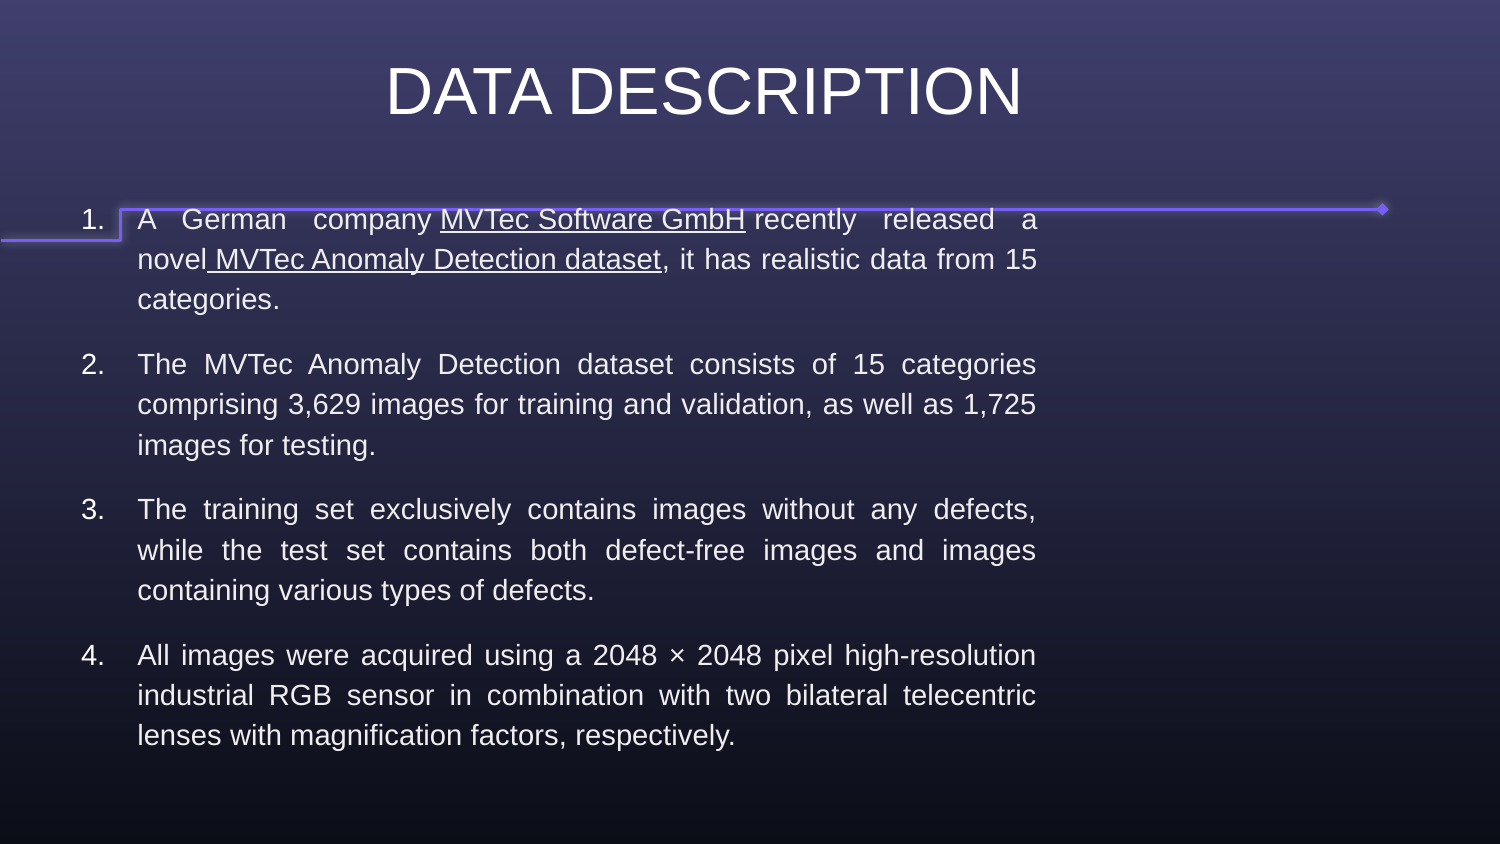

# DATA DESCRIPTION

A German company MVTec Software GmbH recently released a novel MVTec Anomaly Detection dataset, it has realistic data from 15 categories.
The MVTec Anomaly Detection dataset consists of 15 categories comprising 3,629 images for training and validation, as well as 1,725 images for testing.
The training set exclusively contains images without any defects, while the test set contains both defect-free images and images containing various types of defects.
All images were acquired using a 2048 × 2048 pixel high-resolution industrial RGB sensor in combination with two bilateral telecentric lenses with magnification factors, respectively.